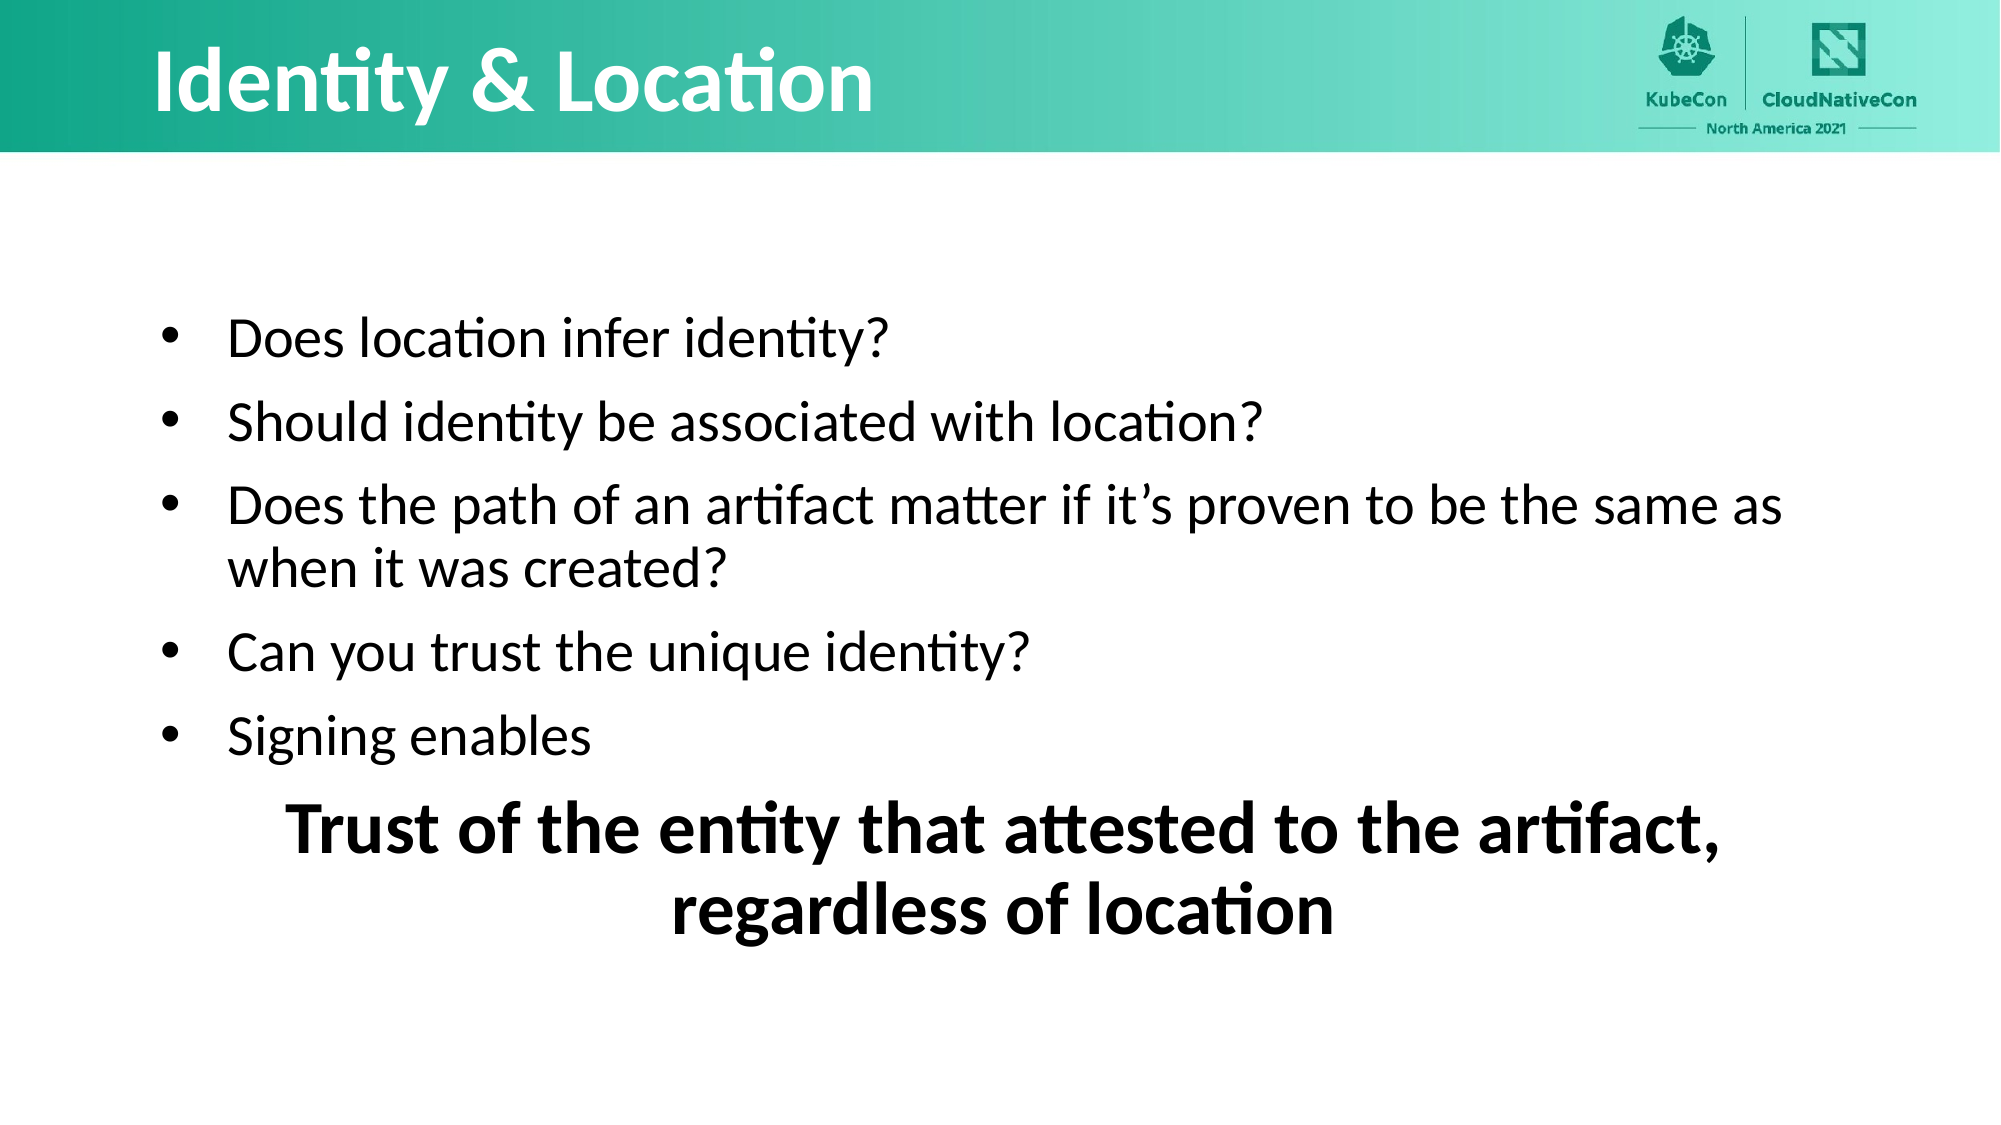

# Identity & Location
Does location infer identity?
Should identity be associated with location?
Does the path of an artifact matter if it’s proven to be the same as when it was created?
Can you trust the unique identity?
Signing enables
Trust of the entity that attested to the artifact, regardless of location